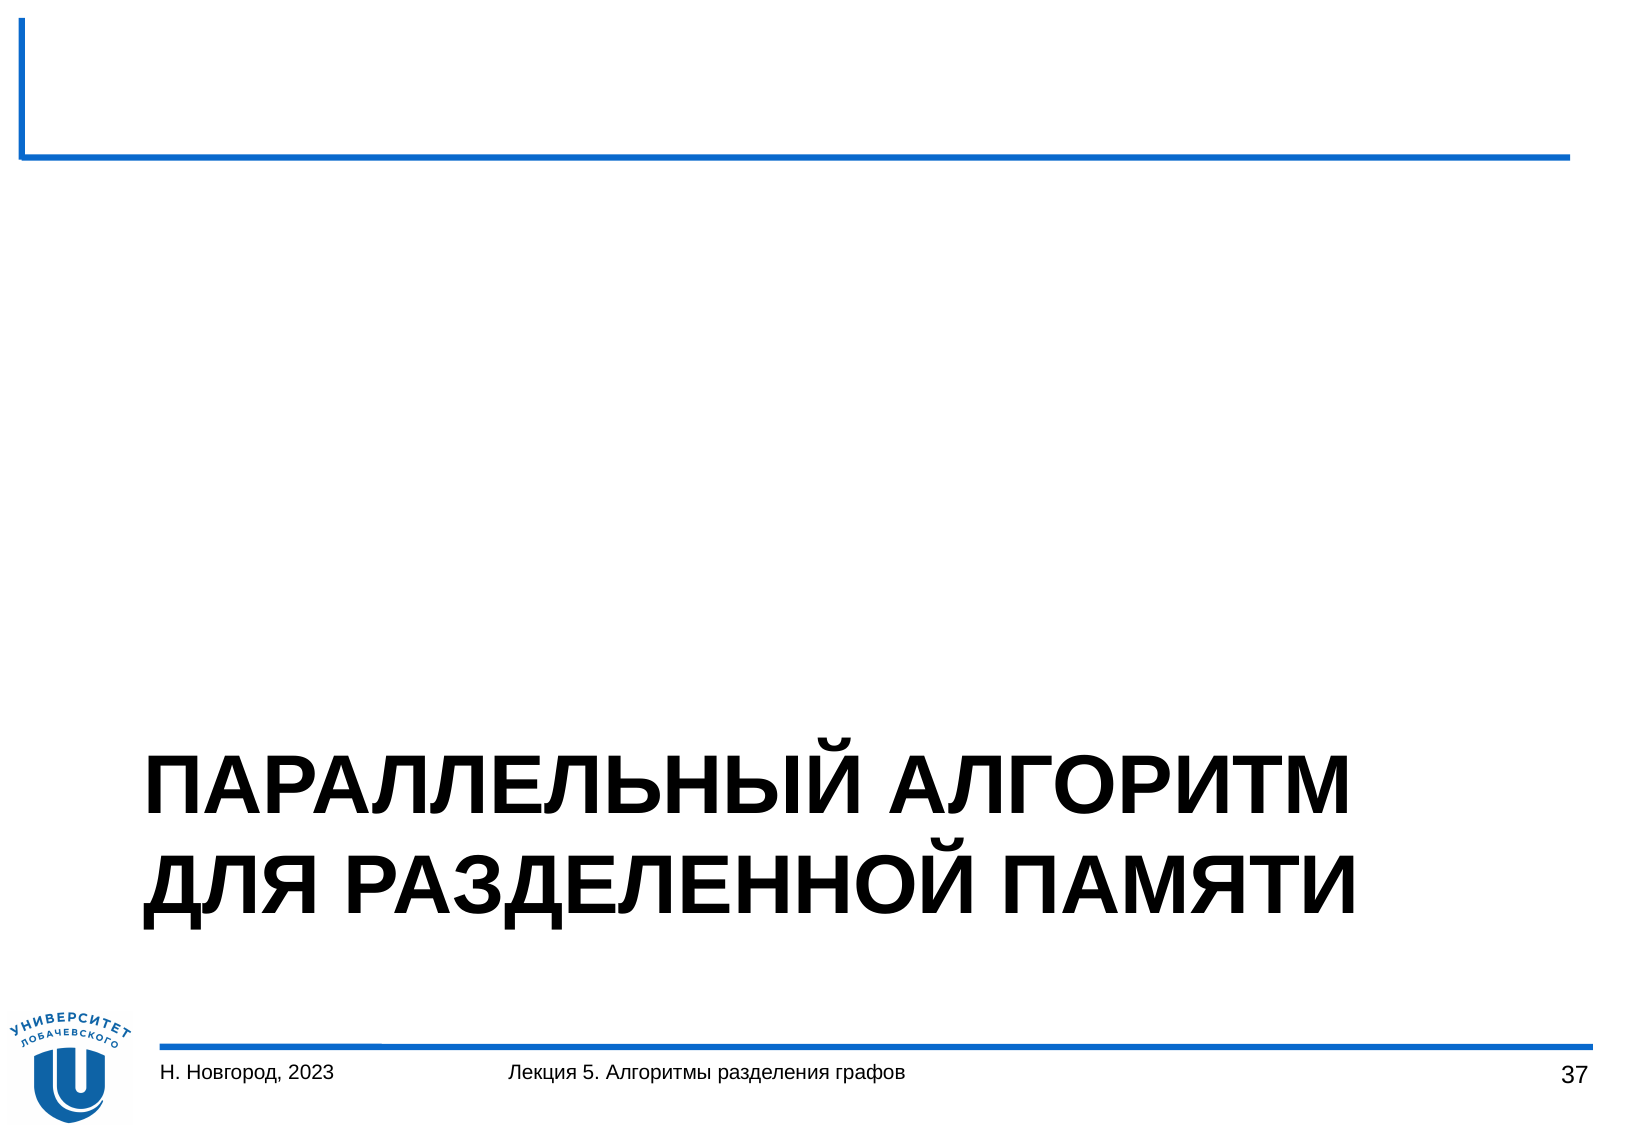

# ПАРАЛЛЕЛЬНЫЙ АЛГОРИТМ для РАЗДЕЛЕННОЙ ПАМЯТИ
Н. Новгород, 2023
Лекция 5. Алгоритмы разделения графов
37